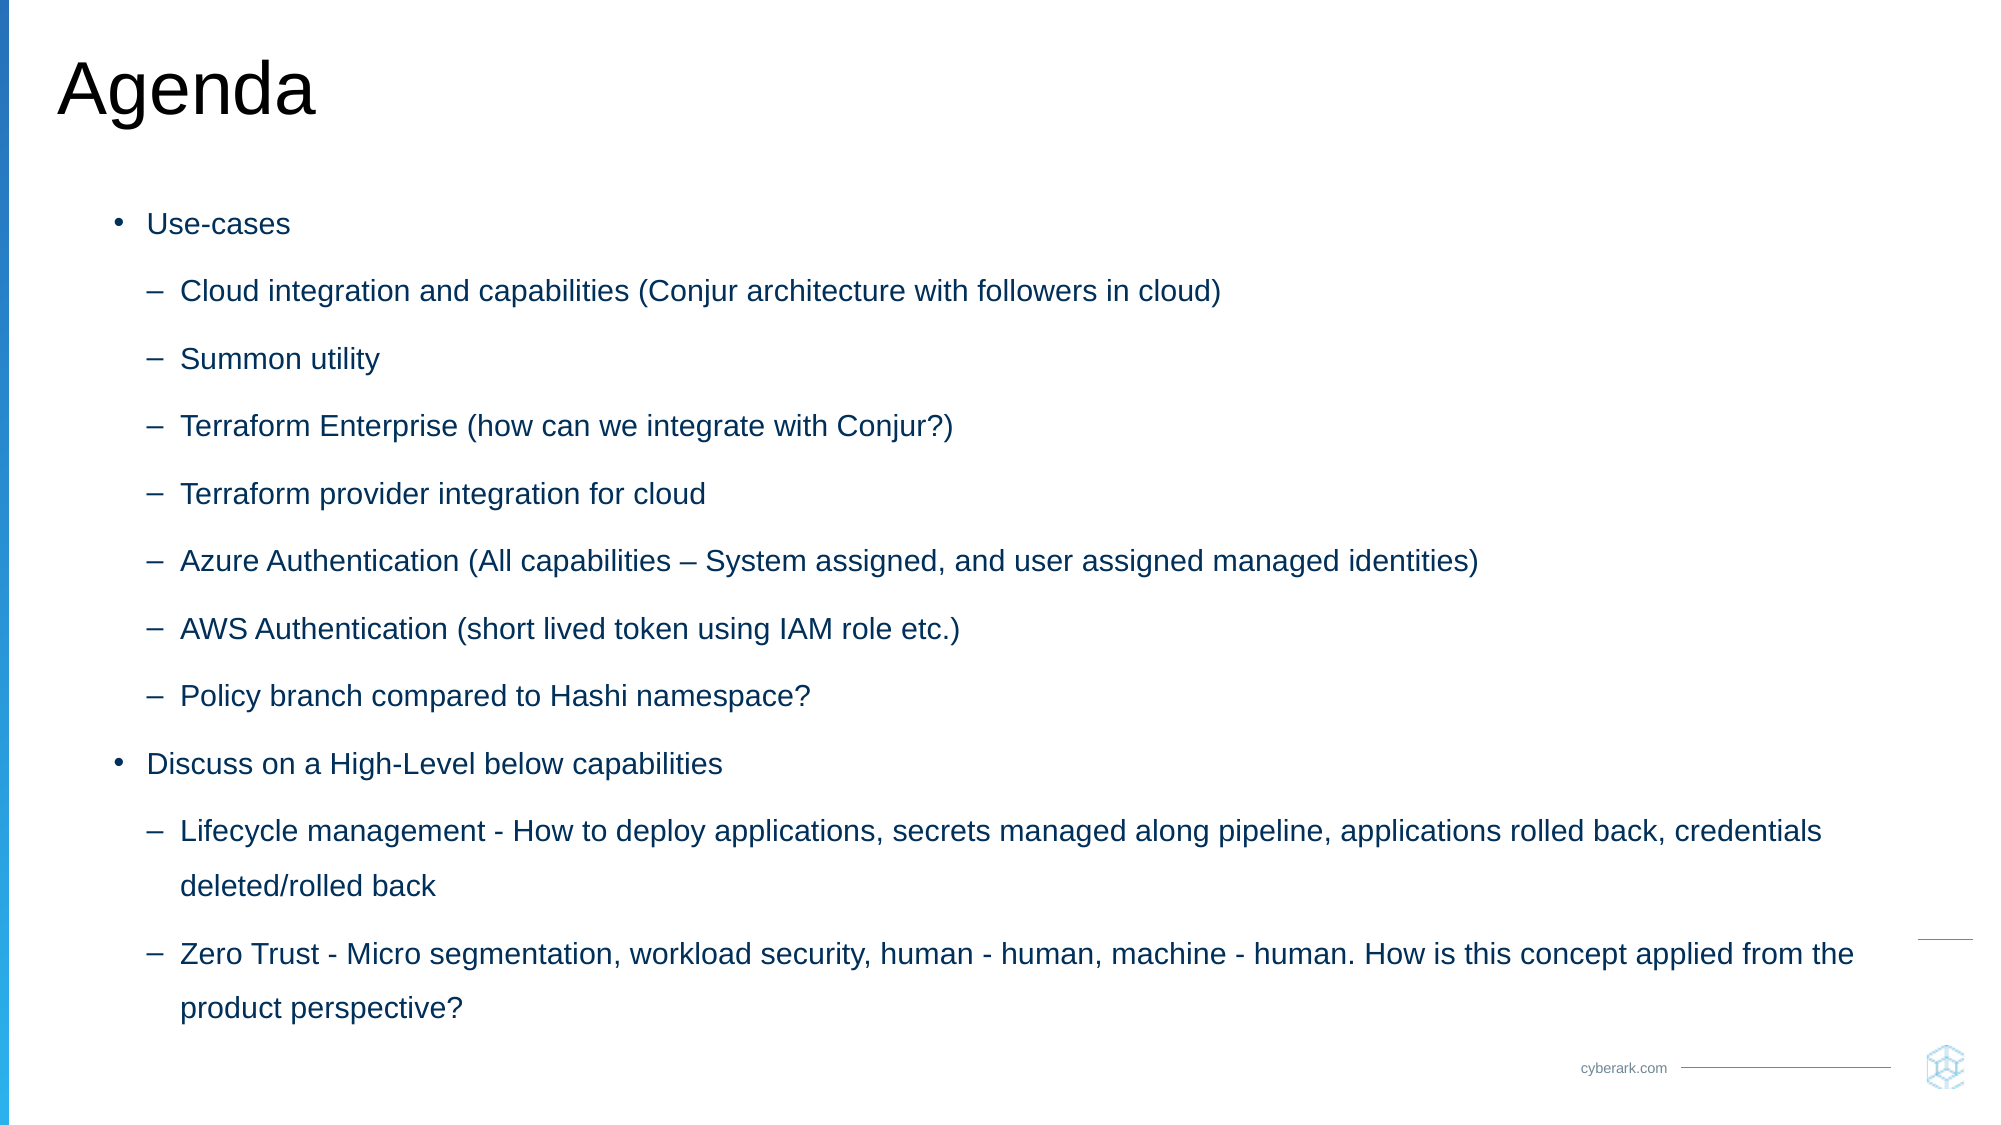

# Agenda
Use-cases
Cloud integration and capabilities (Conjur architecture with followers in cloud)
Summon utility
Terraform Enterprise (how can we integrate with Conjur?)
Terraform provider integration for cloud
Azure Authentication (All capabilities – System assigned, and user assigned managed identities)
AWS Authentication (short lived token using IAM role etc.)
Policy branch compared to Hashi namespace?
Discuss on a High-Level below capabilities
Lifecycle management - How to deploy applications, secrets managed along pipeline, applications rolled back, credentials deleted/rolled back
Zero Trust - Micro segmentation, workload security, human - human, machine - human. How is this concept applied from the product perspective?